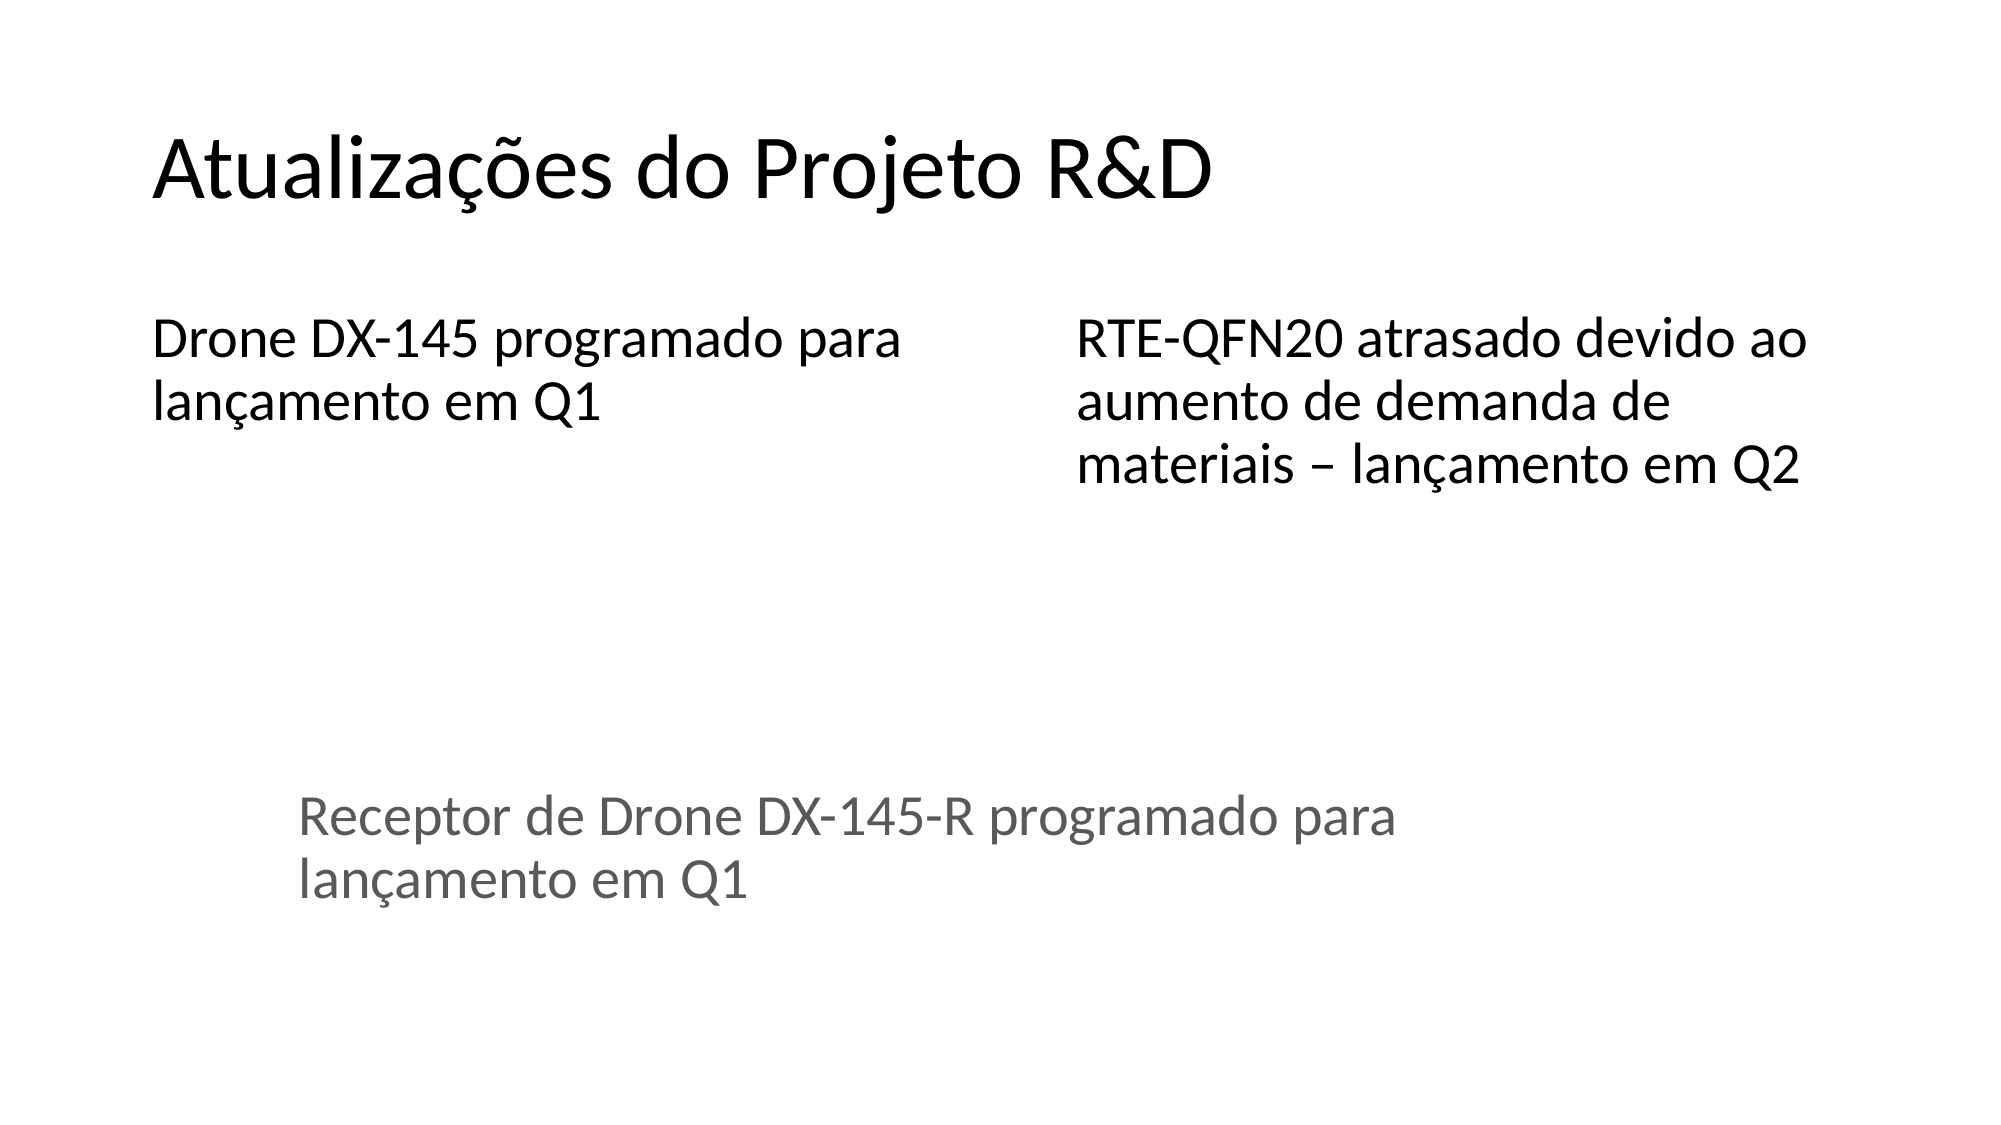

# Atualizações do Projeto R&D
Drone DX-145 programado para lançamento em Q1
RTE-QFN20 atrasado devido ao aumento de demanda de materiais – lançamento em Q2
Receptor de Drone DX-145-R programado para lançamento em Q1